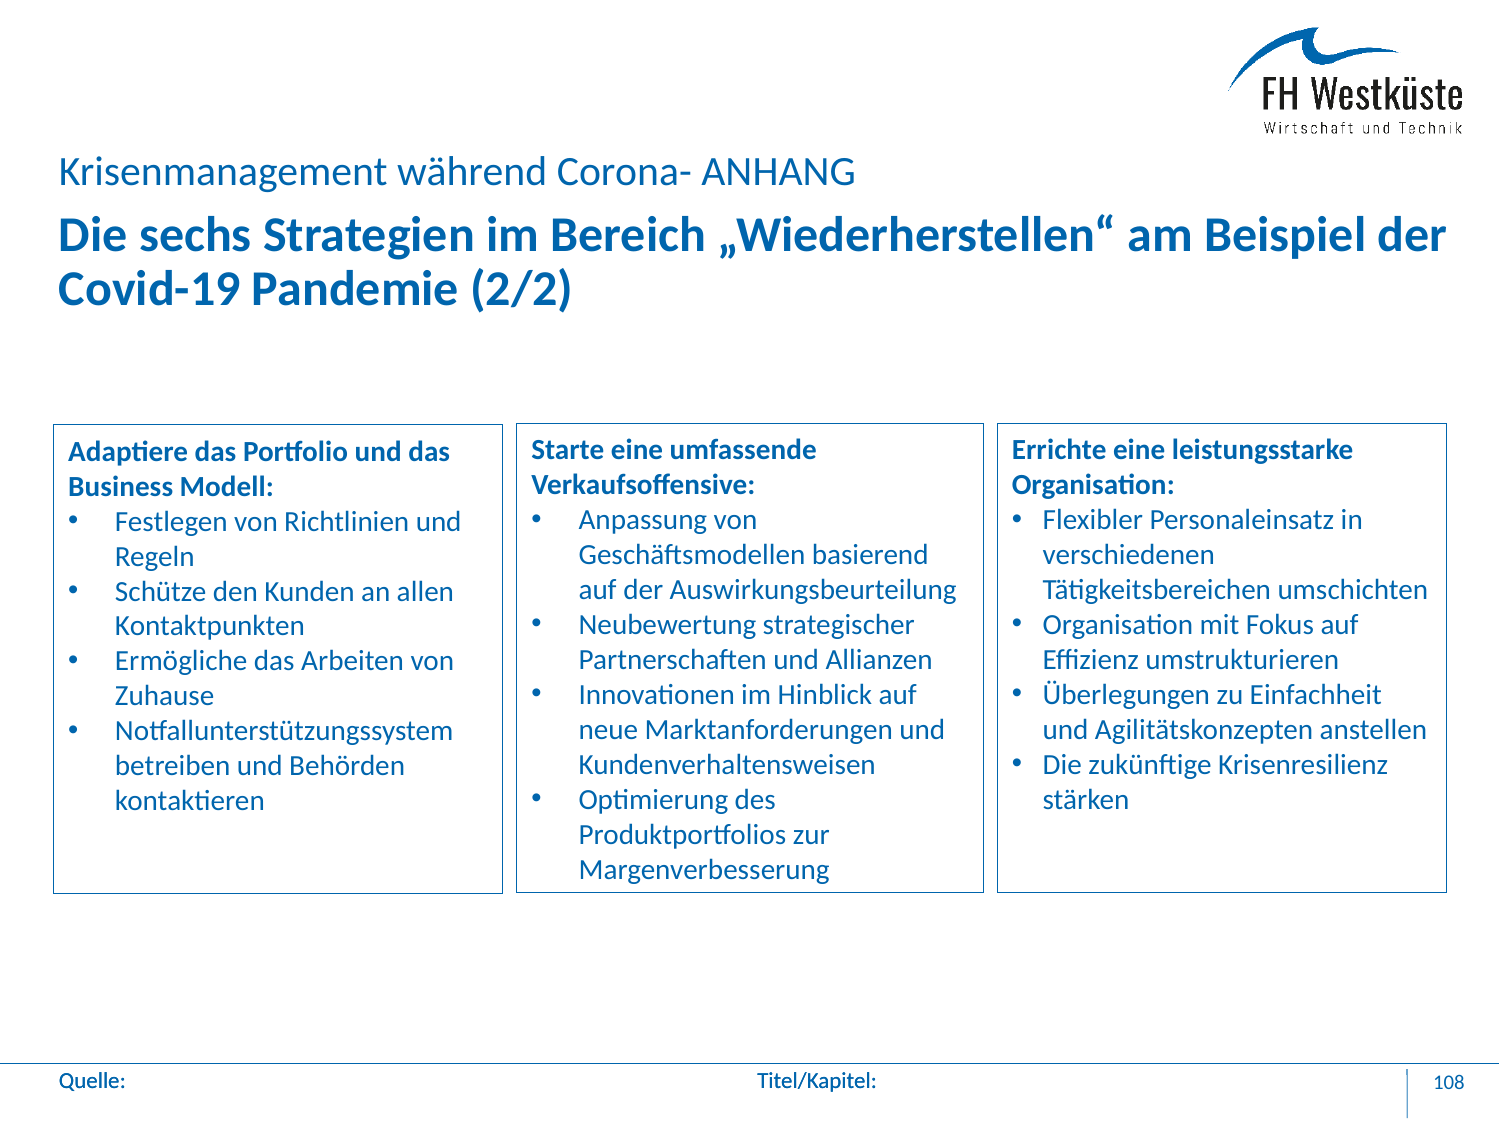

Krisenmanagement während Corona- ANHANG
# Die sechs Strategien im Bereich „Wiederherstellen“ am Beispiel der Covid-19 Pandemie (2/2)
Starte eine umfassende Verkaufsoffensive:
Anpassung von Geschäftsmodellen basierend auf der Auswirkungsbeurteilung
Neubewertung strategischer Partnerschaften und Allianzen
Innovationen im Hinblick auf neue Marktanforderungen und Kundenverhaltensweisen
Optimierung des Produktportfolios zur Margenverbesserung
Errichte eine leistungsstarke Organisation:
Flexibler Personaleinsatz in verschiedenen Tätigkeitsbereichen umschichten
Organisation mit Fokus auf Effizienz umstrukturieren
Überlegungen zu Einfachheit und Agilitätskonzepten anstellen
Die zukünftige Krisenresilienz stärken

Adaptiere das Portfolio und das Business Modell:
Festlegen von Richtlinien und Regeln
Schütze den Kunden an allen Kontaktpunkten
Ermögliche das Arbeiten von Zuhause
Notfallunterstützungssystem betreiben und Behörden kontaktieren

108